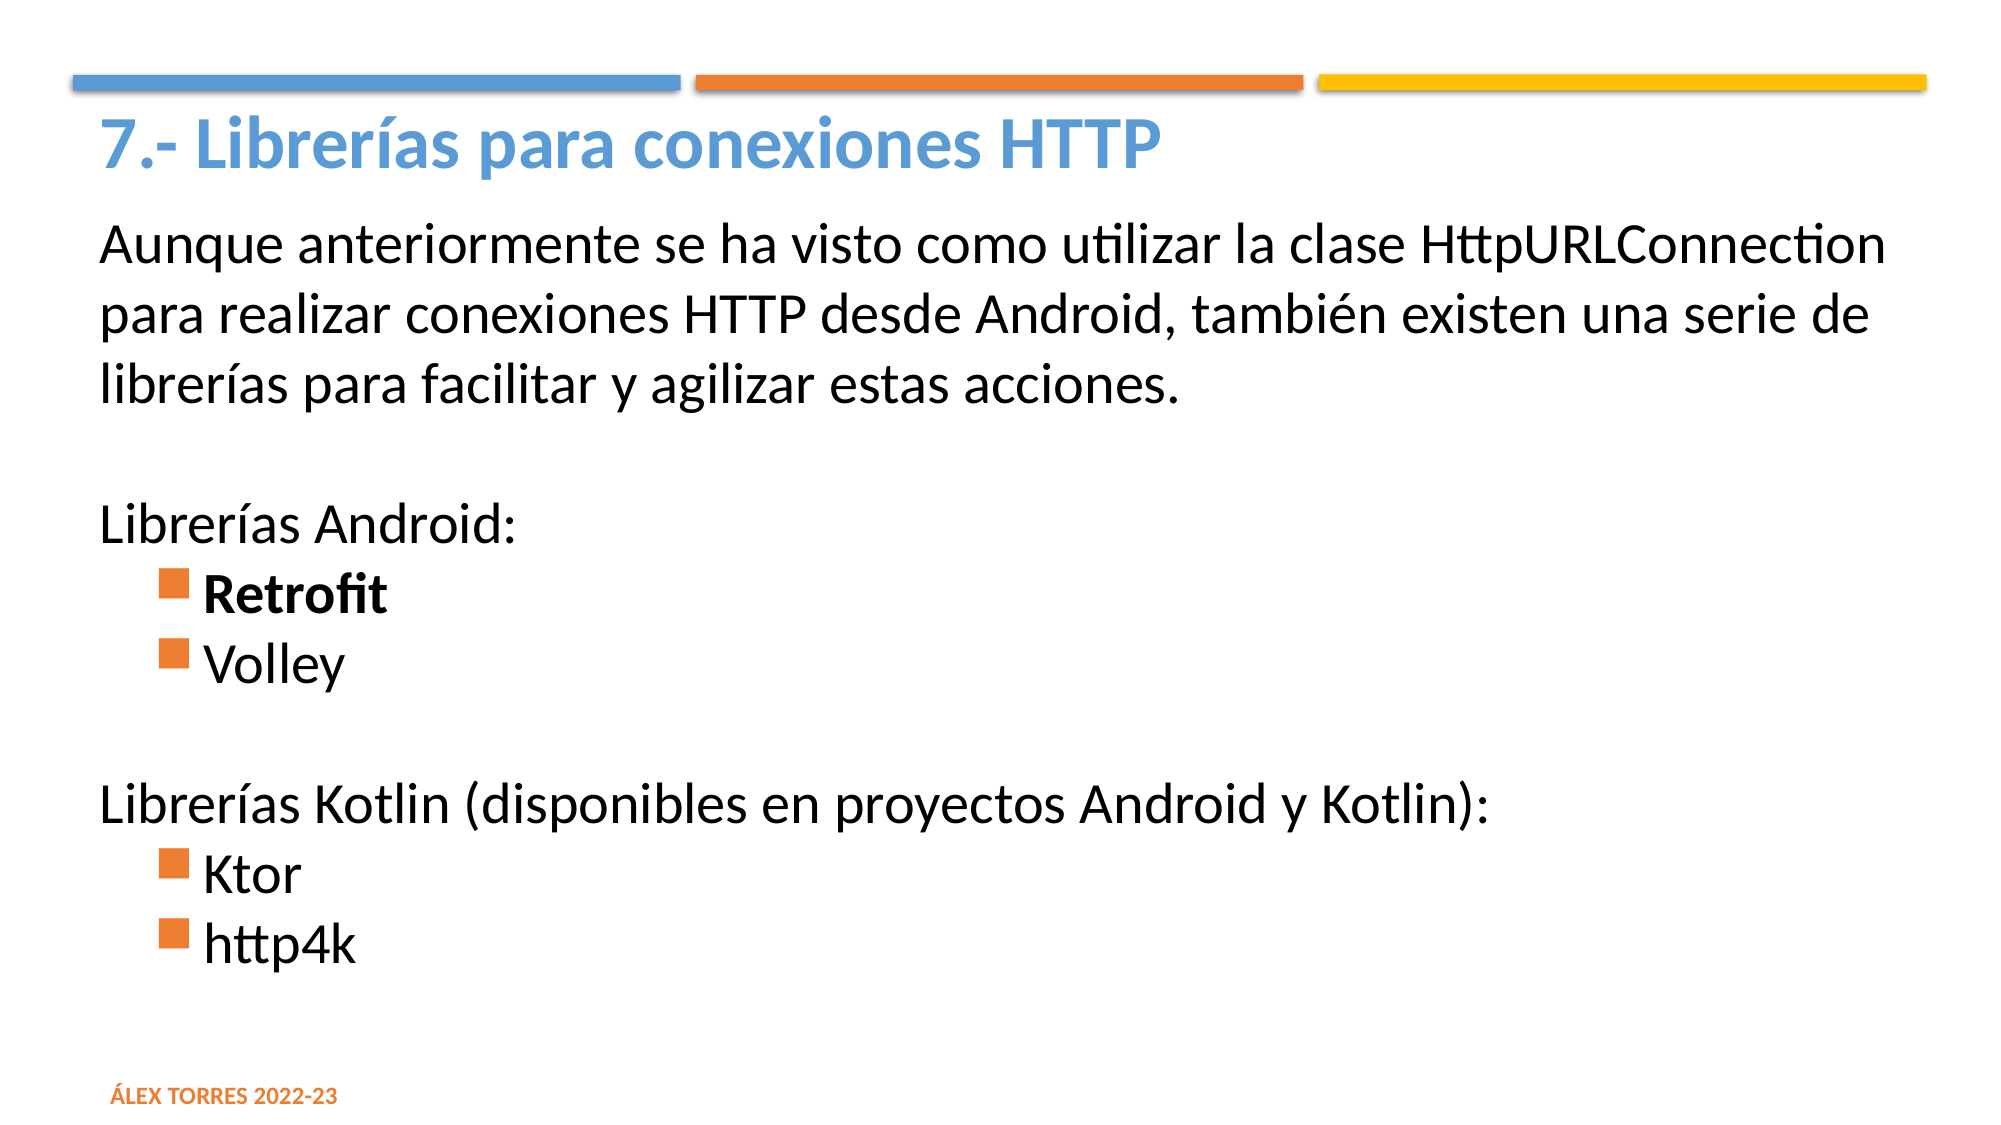

7.- Librerías para conexiones HTTP
Aunque anteriormente se ha visto como utilizar la clase HttpURLConnection para realizar conexiones HTTP desde Android, también existen una serie de librerías para facilitar y agilizar estas acciones.

Librerías Android:
Retrofit
Volley

Librerías Kotlin (disponibles en proyectos Android y Kotlin):
Ktor
http4k